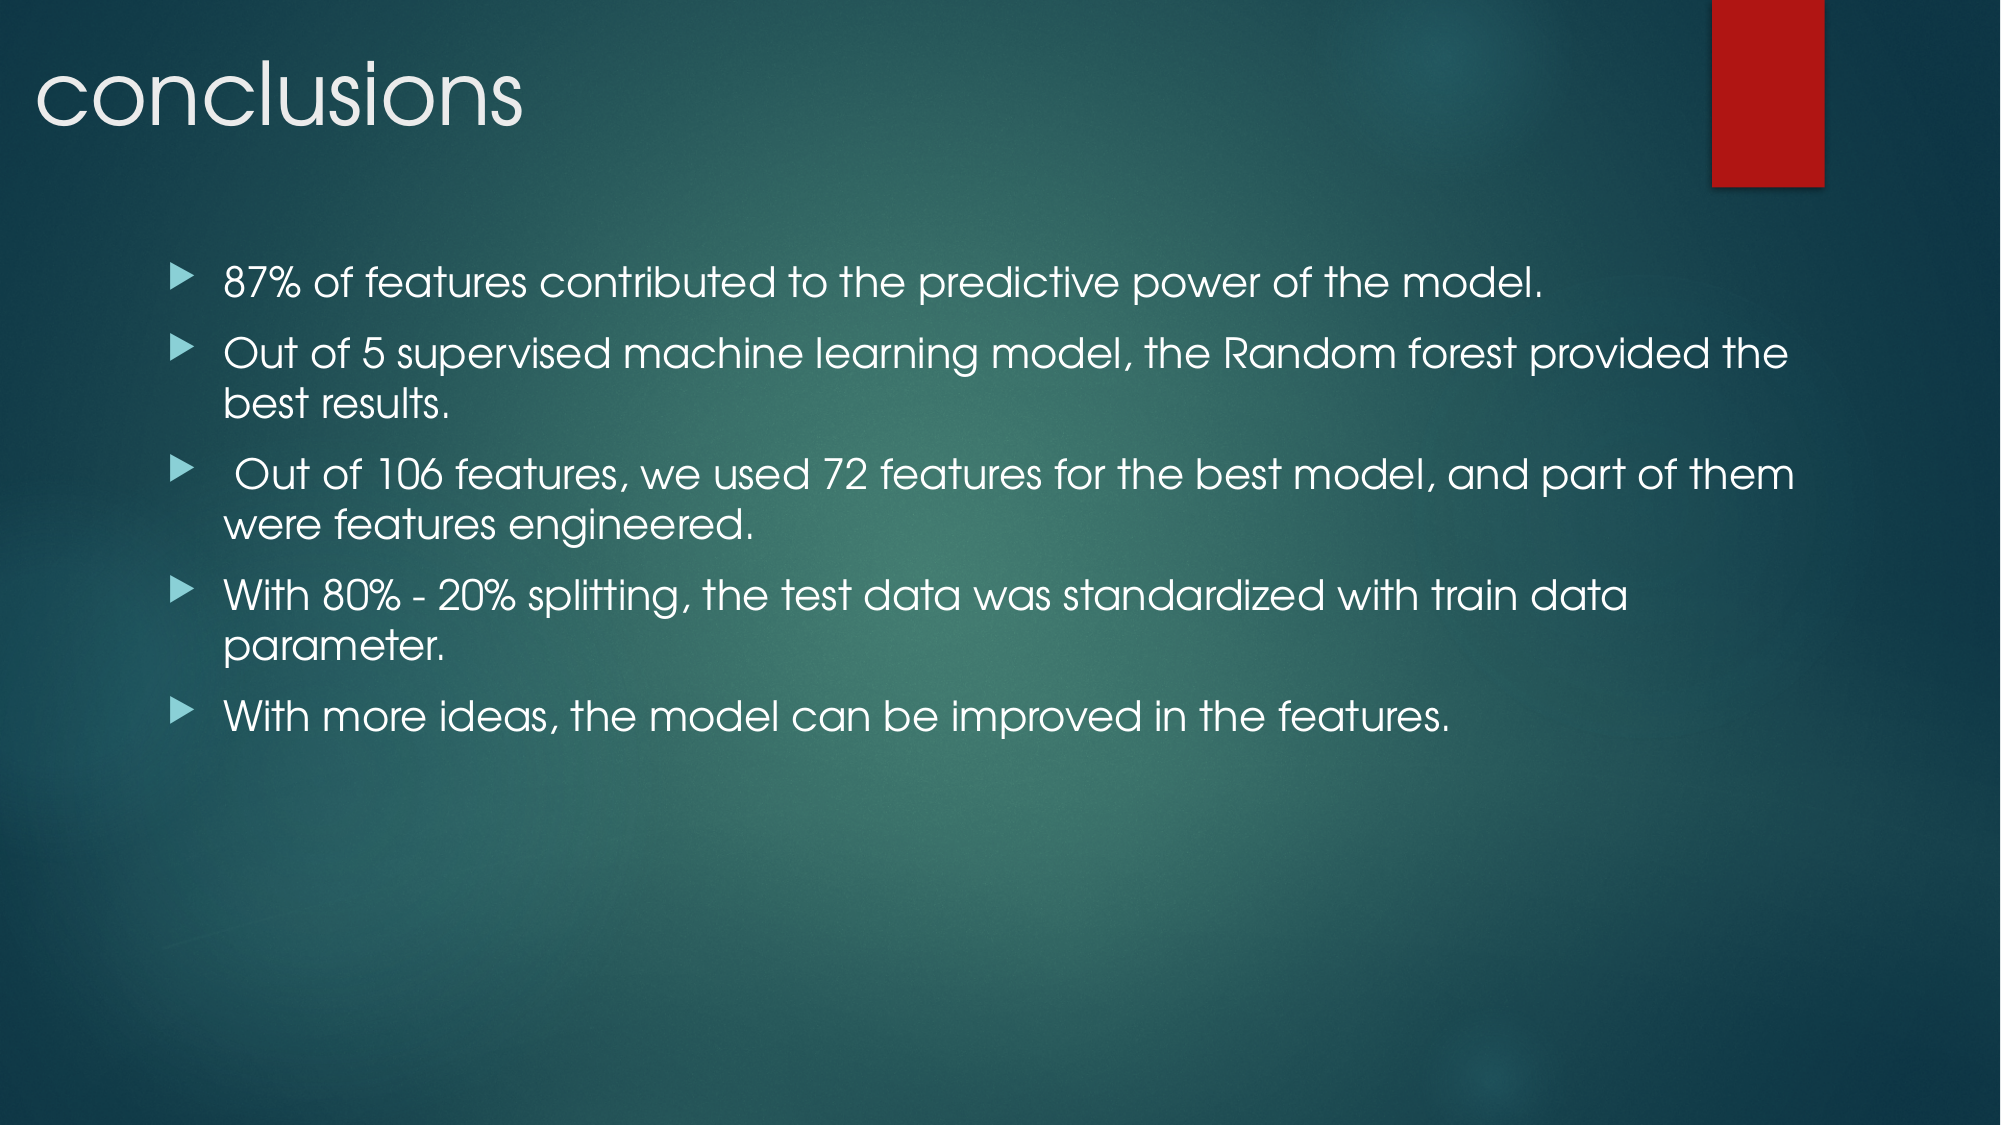

# conclusions
87% of features contributed to the predictive power of the model.
Out of 5 supervised machine learning model, the Random forest provided the best results.
 Out of 106 features, we used 72 features for the best model, and part of them were features engineered.
With 80% - 20% splitting, the test data was standardized with train data parameter.
With more ideas, the model can be improved in the features.